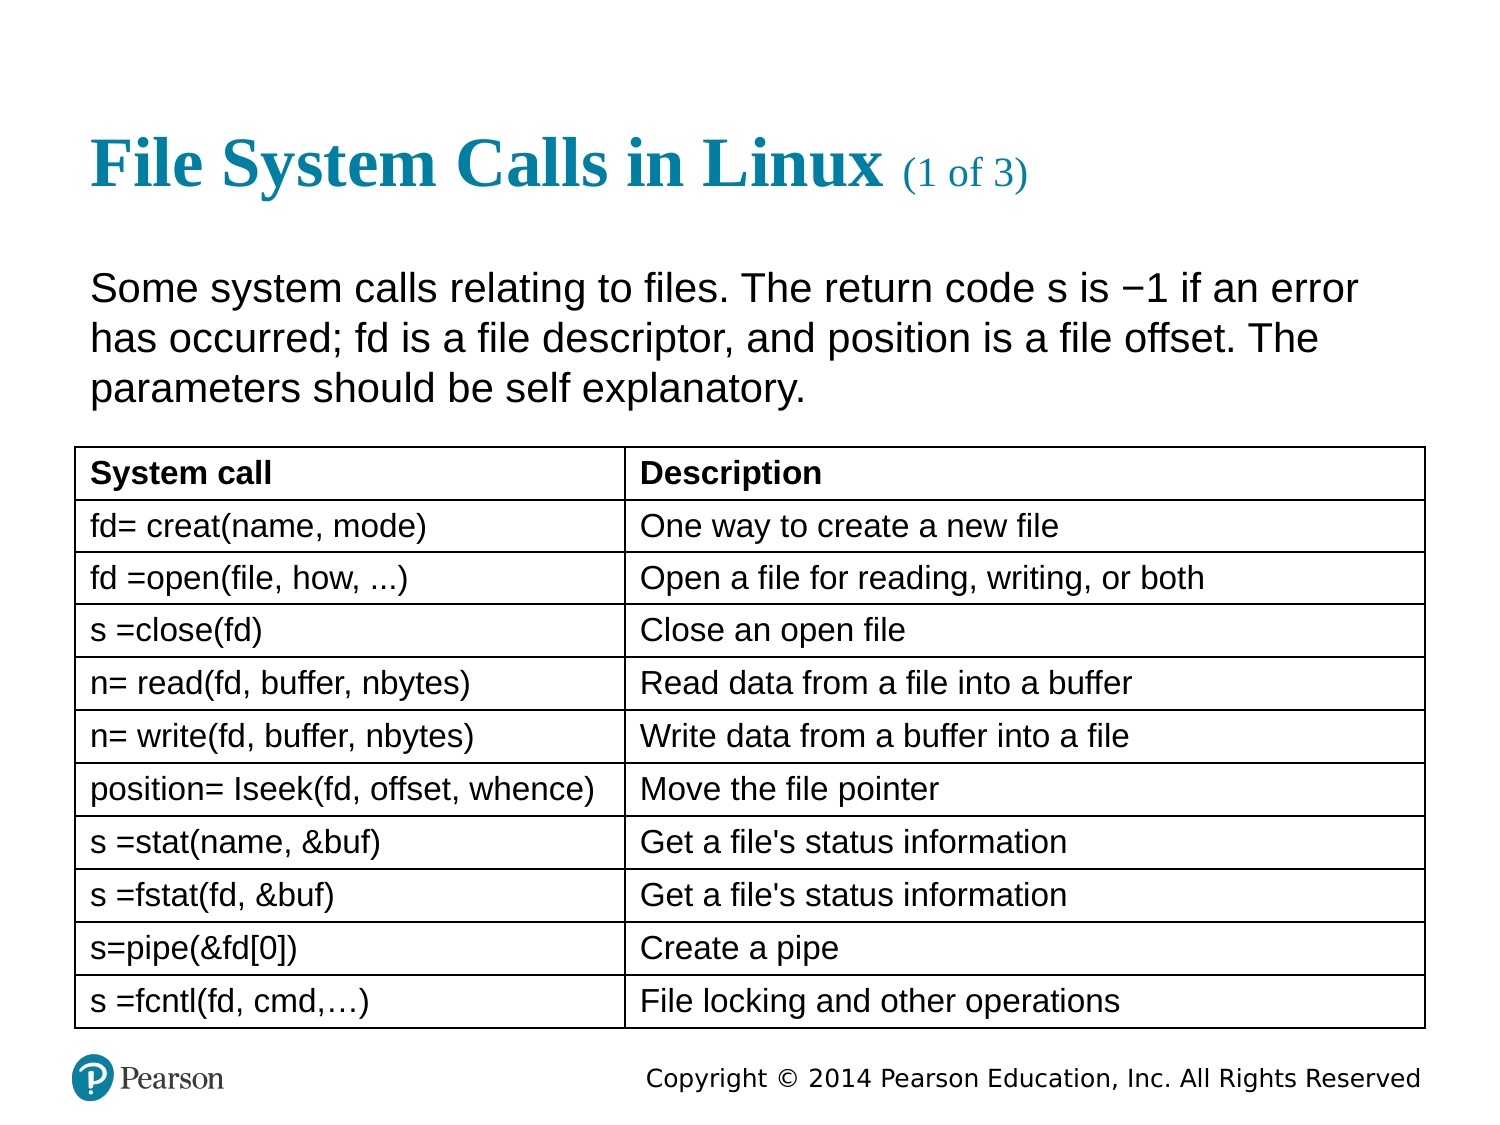

# File System Calls in Linux (1 of 3)
Some system calls relating to files. The return code s is −1 if an error has occurred; fd is a file descriptor, and position is a file offset. The parameters should be self explanatory.
| System call | Description |
| --- | --- |
| fd= creat(name, mode) | One way to create a new file |
| fd =open(file, how, ...) | Open a file for reading, writing, or both |
| s =close(fd) | Close an open file |
| n= read(fd, buffer, nbytes) | Read data from a file into a buffer |
| n= write(fd, buffer, nbytes) | Write data from a buffer into a file |
| position= Iseek(fd, offset, whence) | Move the file pointer |
| s =stat(name, &buf) | Get a file's status information |
| s =fstat(fd, &buf) | Get a file's status information |
| s=pipe(&fd[0]) | Create a pipe |
| s =fcntl(fd, cmd,…) | File locking and other operations |